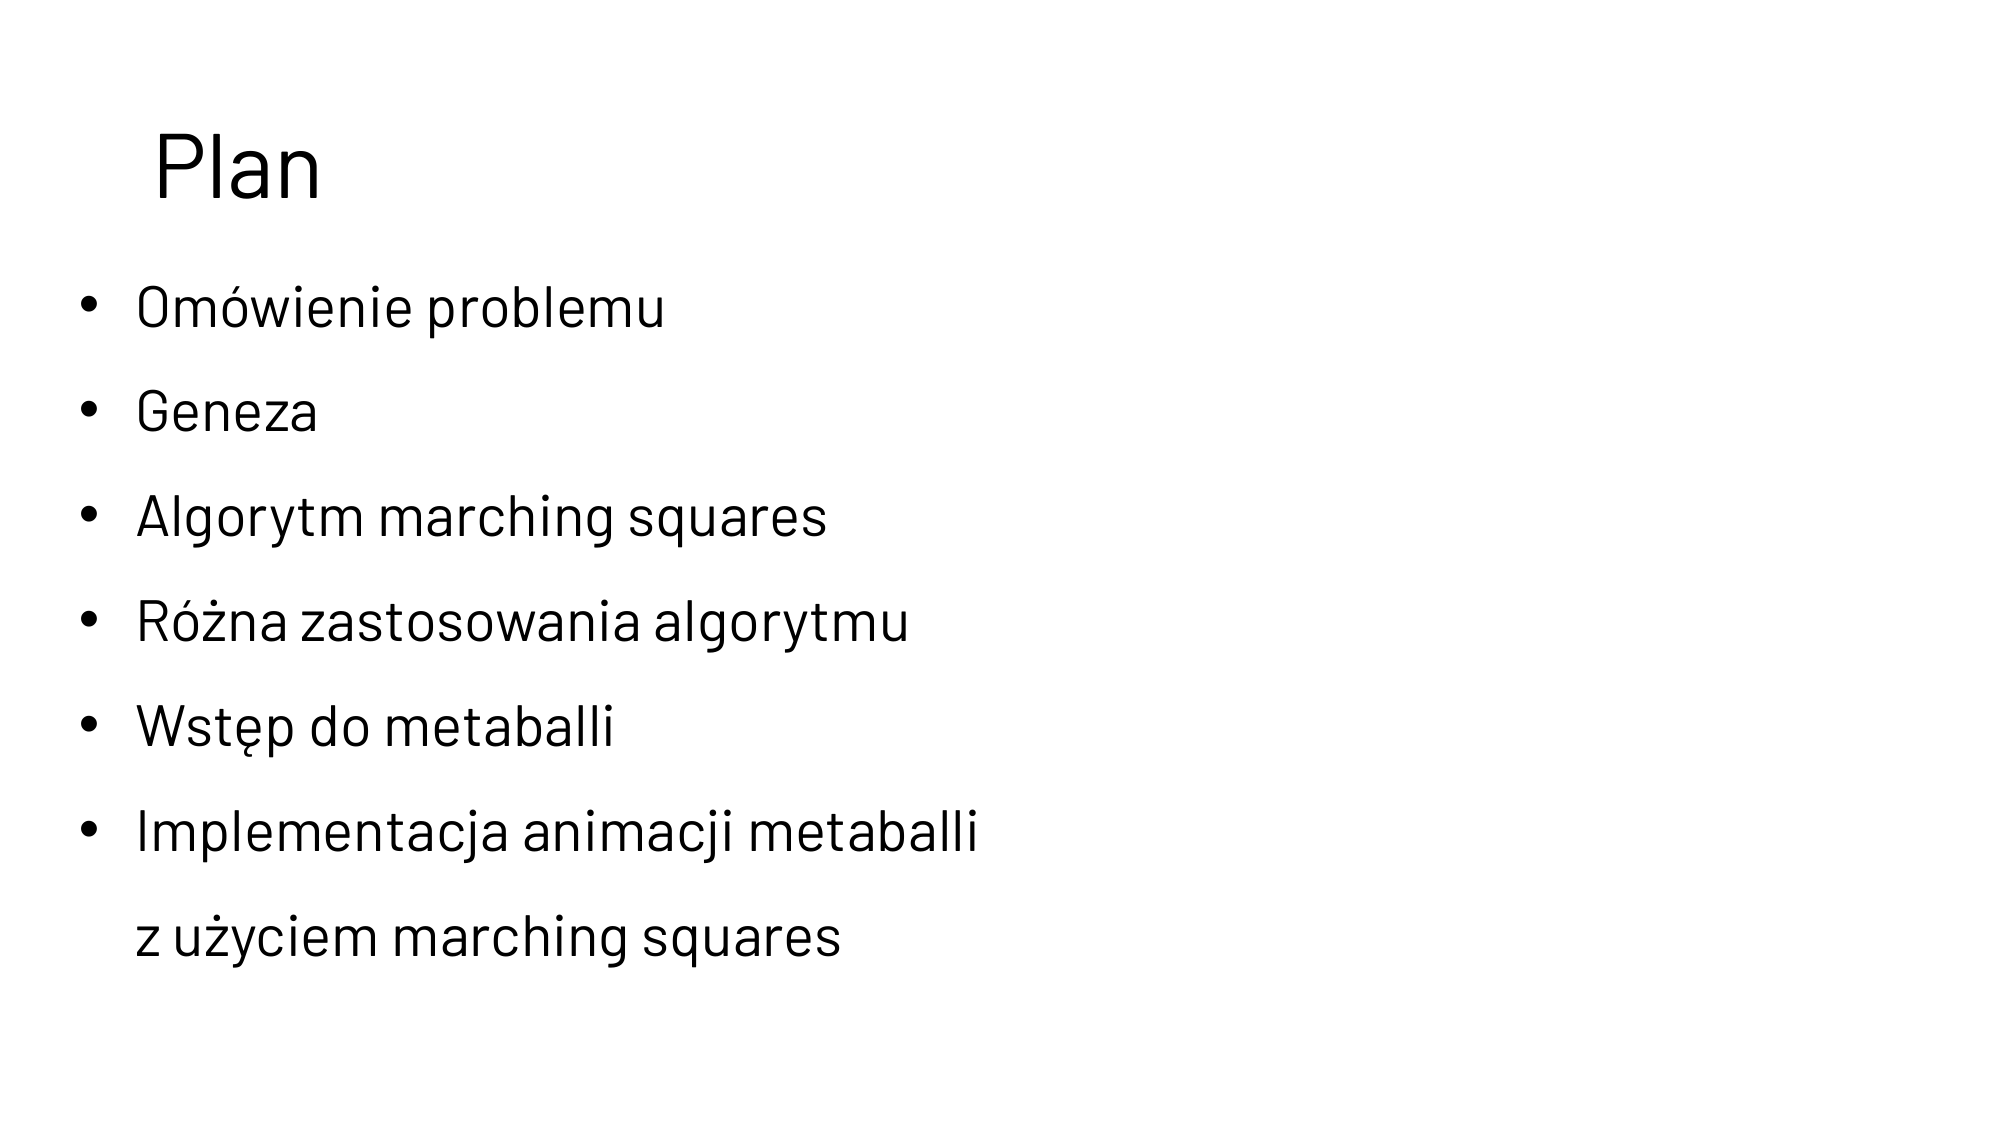

# Plan
Omówienie problemu
Geneza
Algorytm marching squares
Różna zastosowania algorytmu
Wstęp do metaballi
Implementacja animacji metaballi
z użyciem marching squares